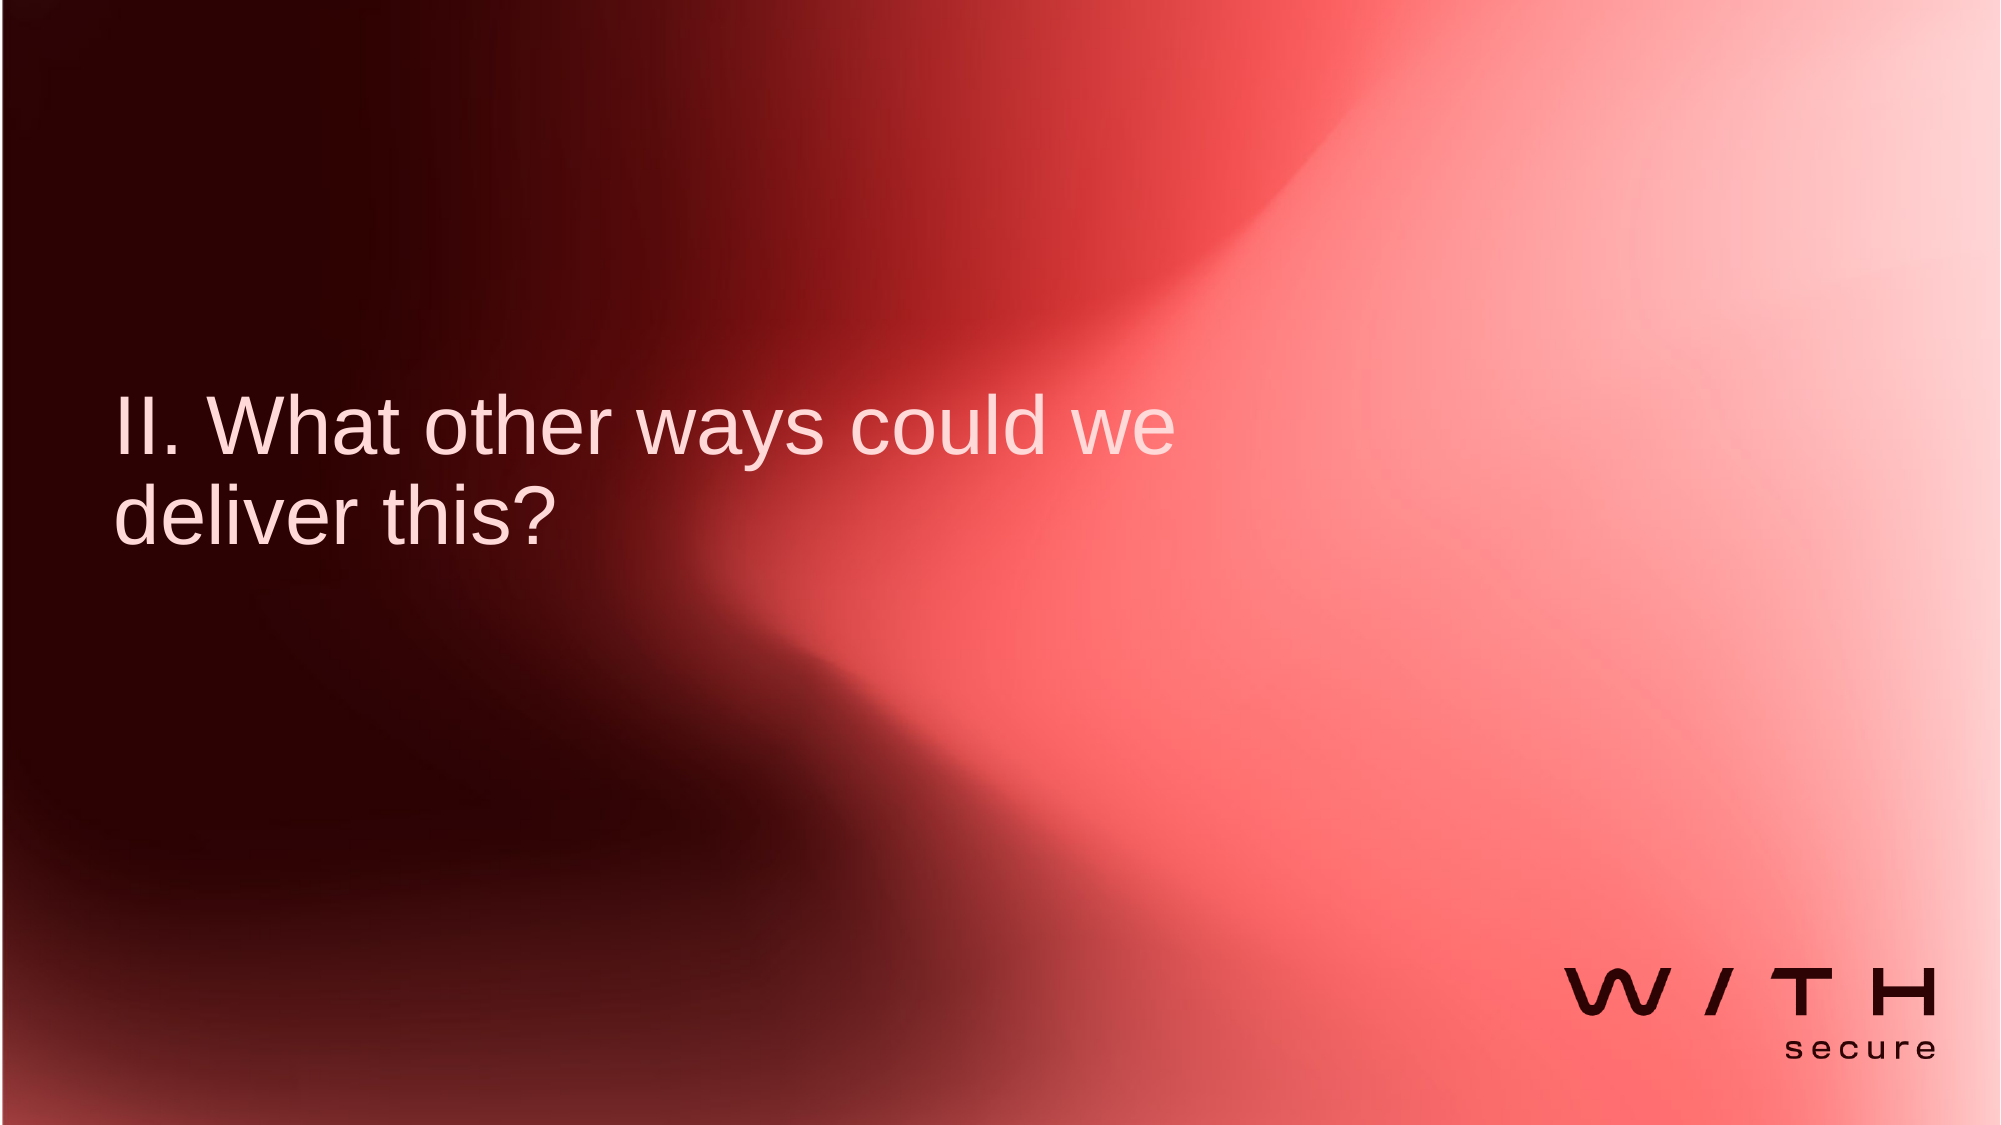

# II. What other ways could we deliver this?